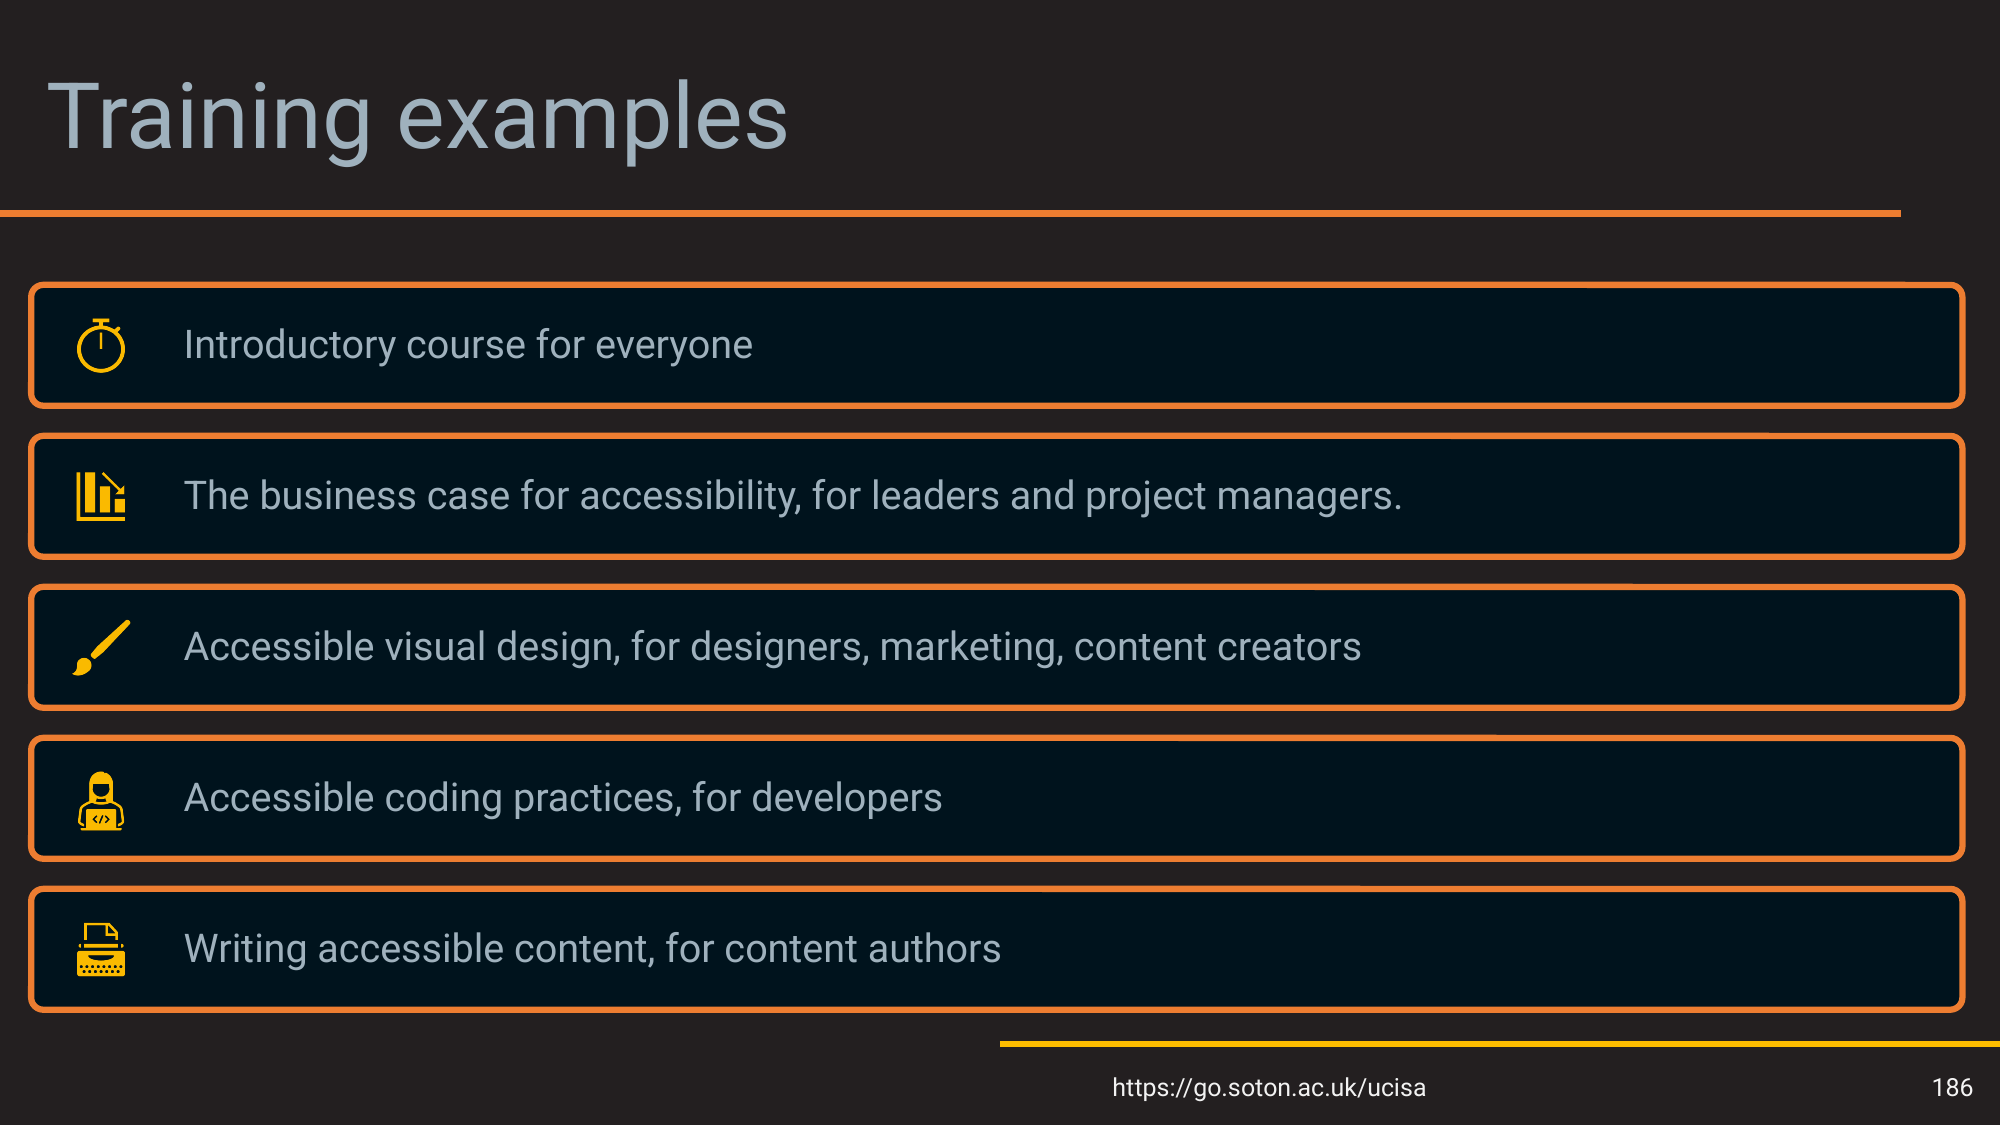

# Training examples
Introductory course for everyone
The business case for accessibility, for leaders and project managers.
Accessible visual design, for designers, marketing, content creators
Accessible coding practices, for developers
Writing accessible content, for content authors
186
https://go.soton.ac.uk/ucisa